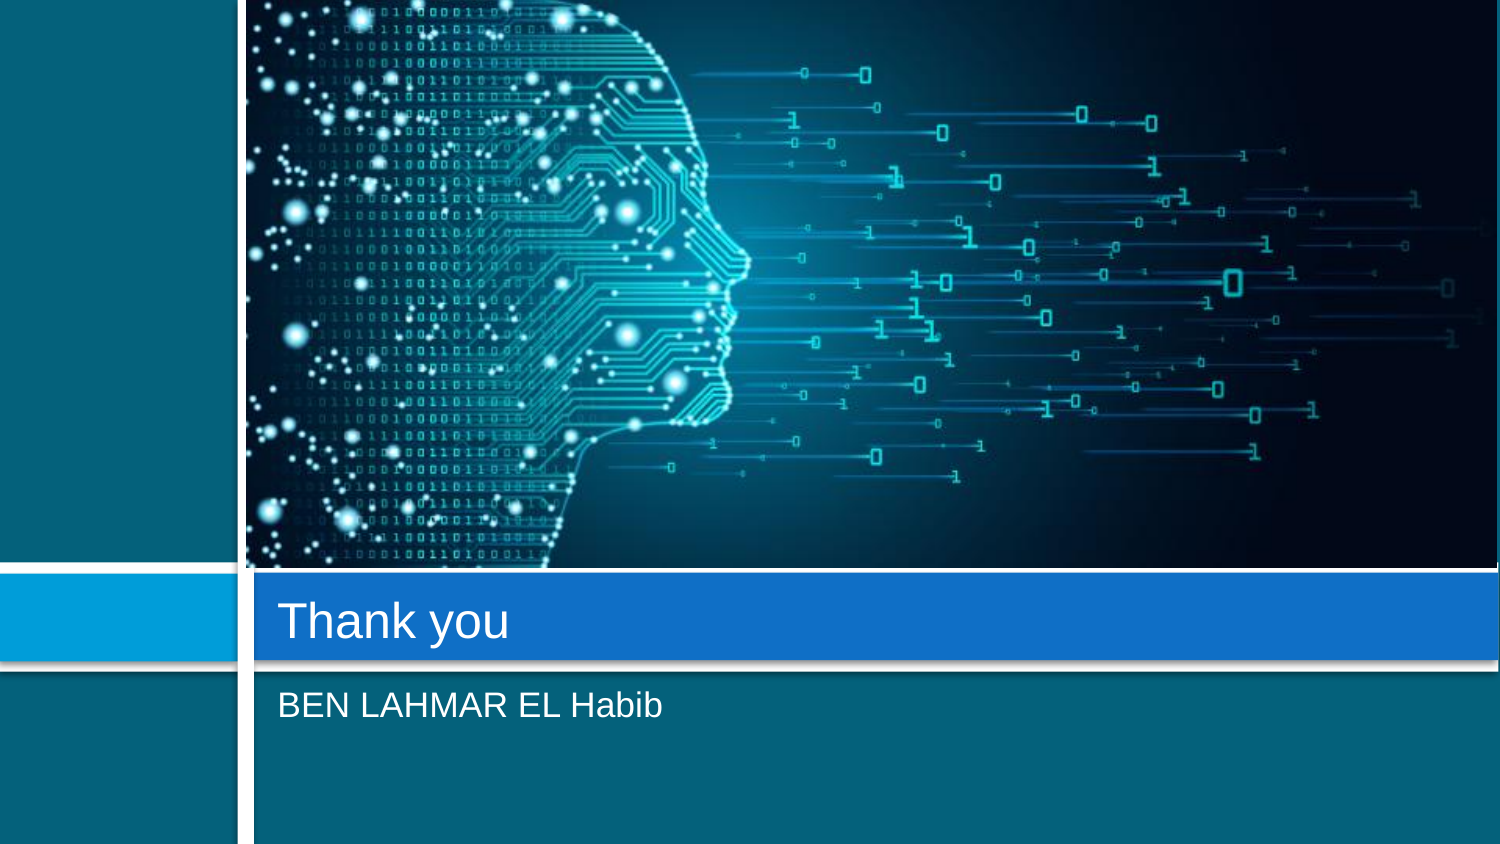

# Thank you
BEN LAHMAR EL Habib